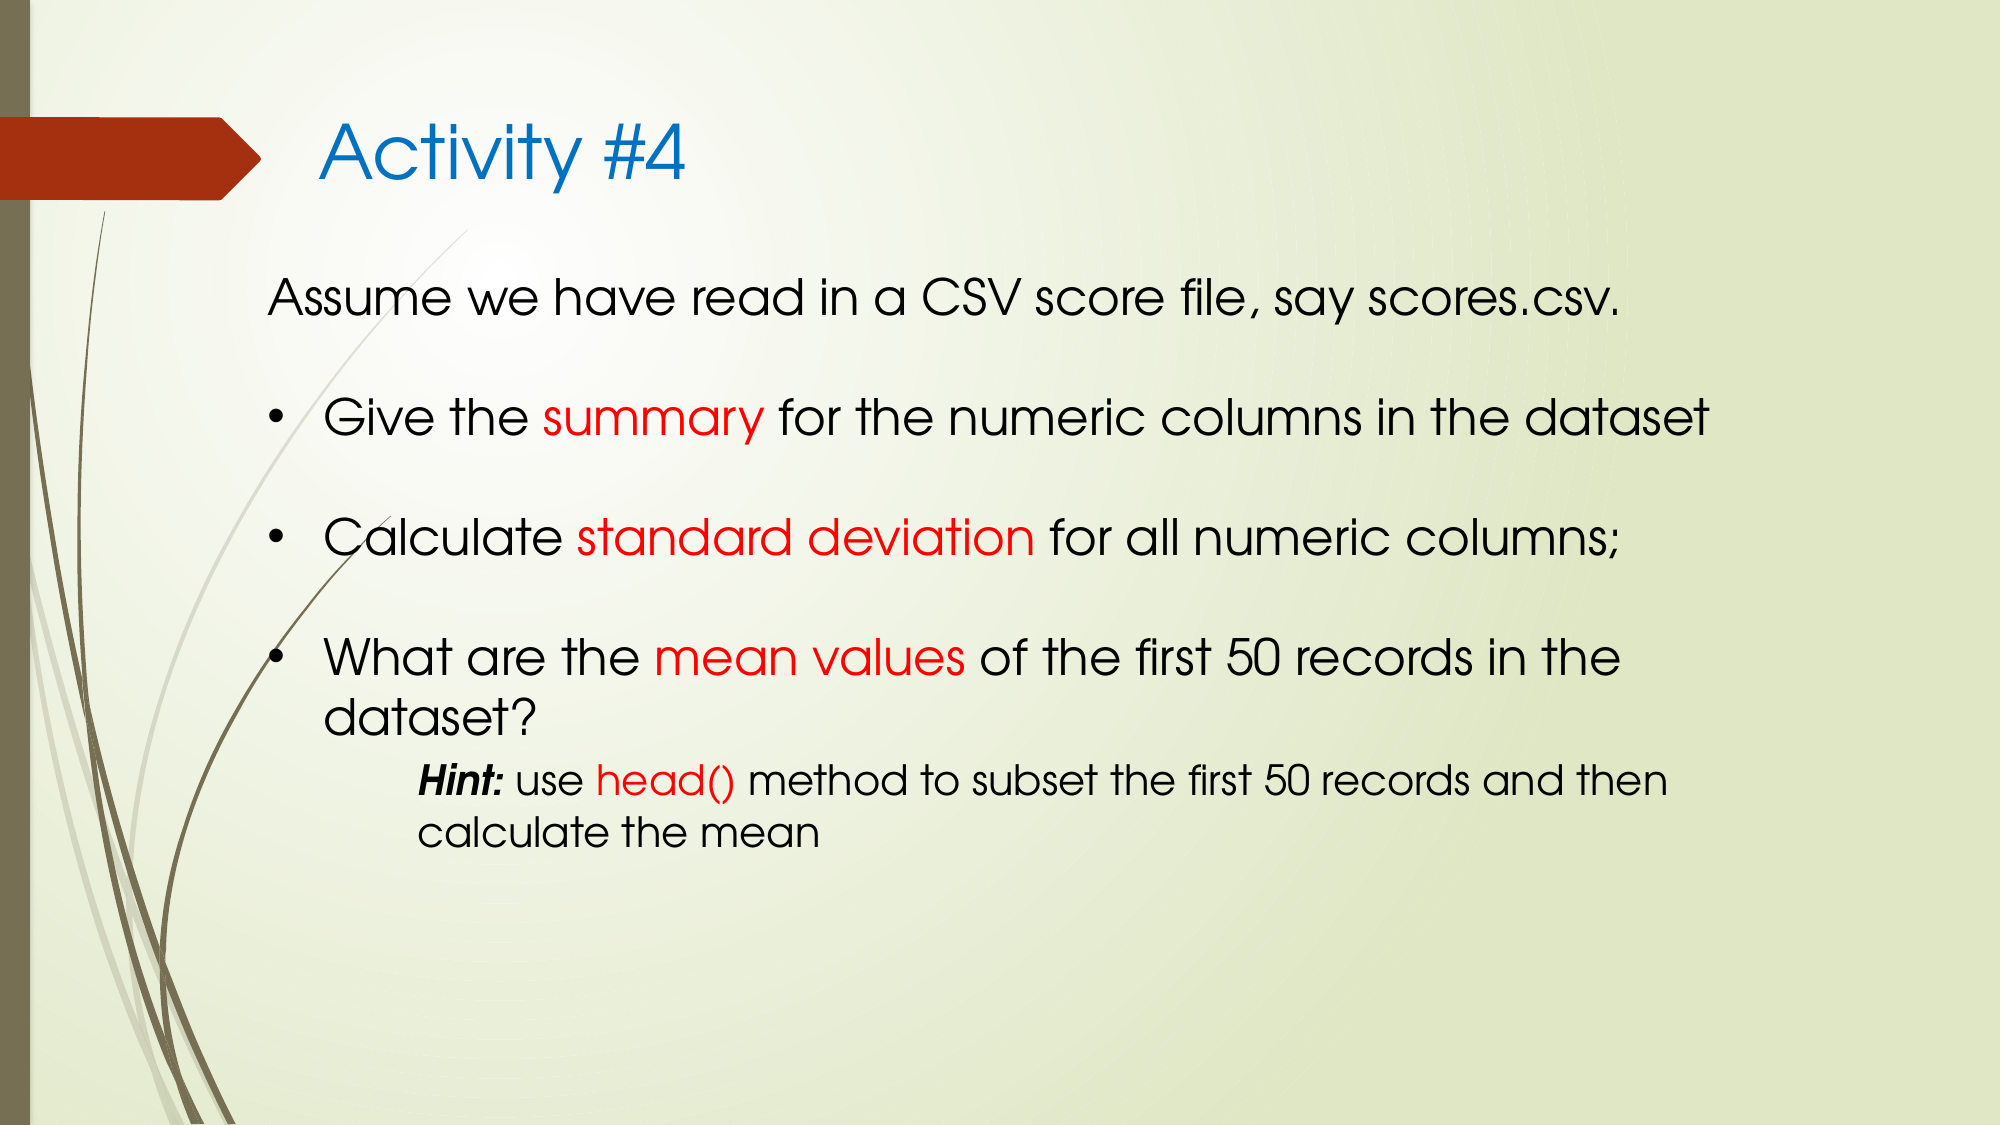

# Activity #4
Assume we have read in a CSV score file, say scores.csv.

Give the summary for the numeric columns in the dataset

Calculate standard deviation for all numeric columns;

What are the mean values of the first 50 records in the dataset?
	Hint: use head() method to subset the first 50 records and then 	calculate the mean